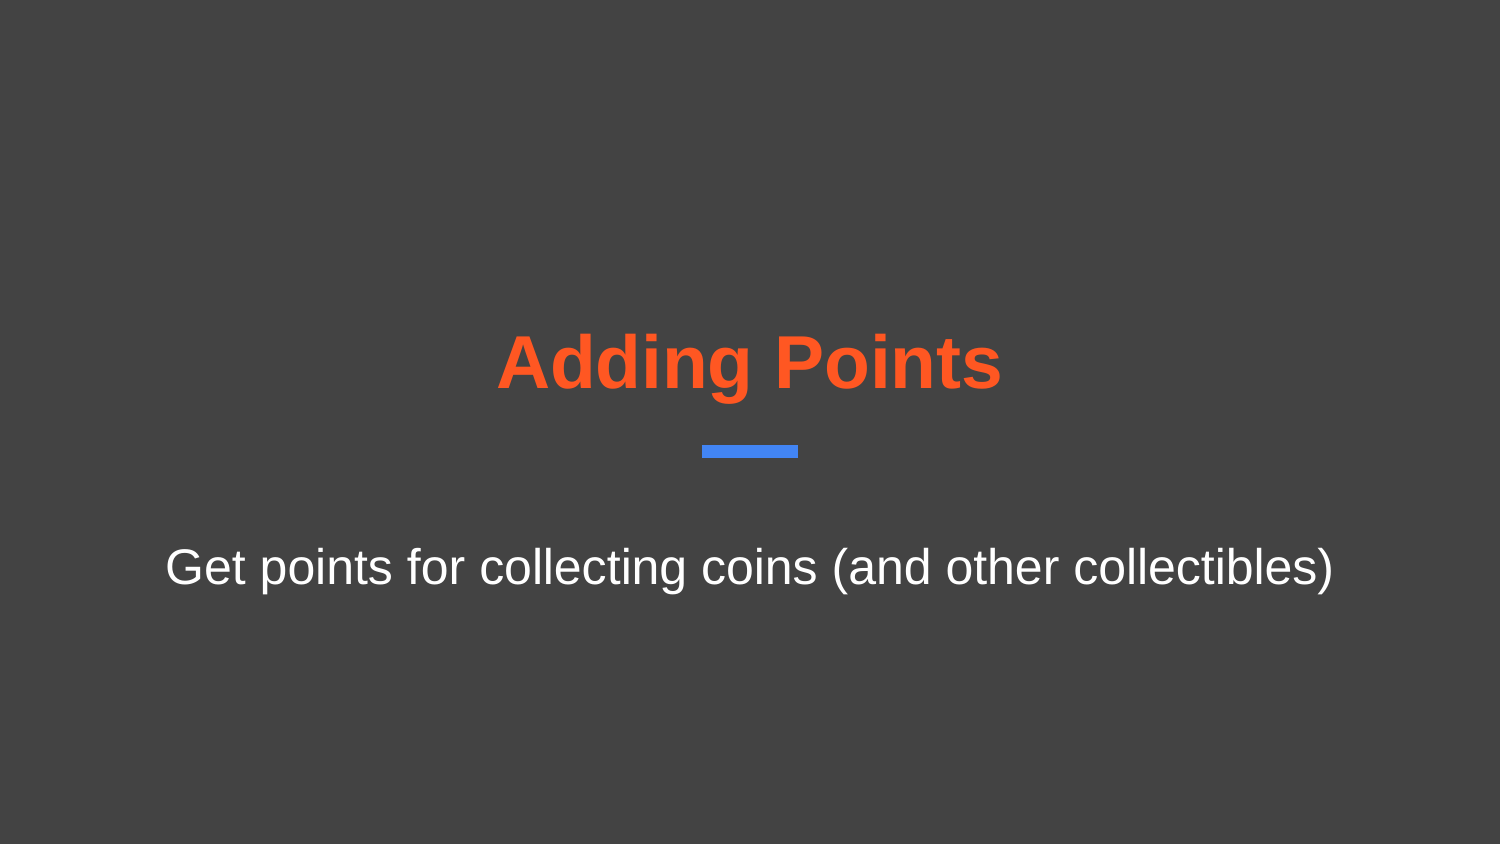

# Adding Points
Get points for collecting coins (and other collectibles)